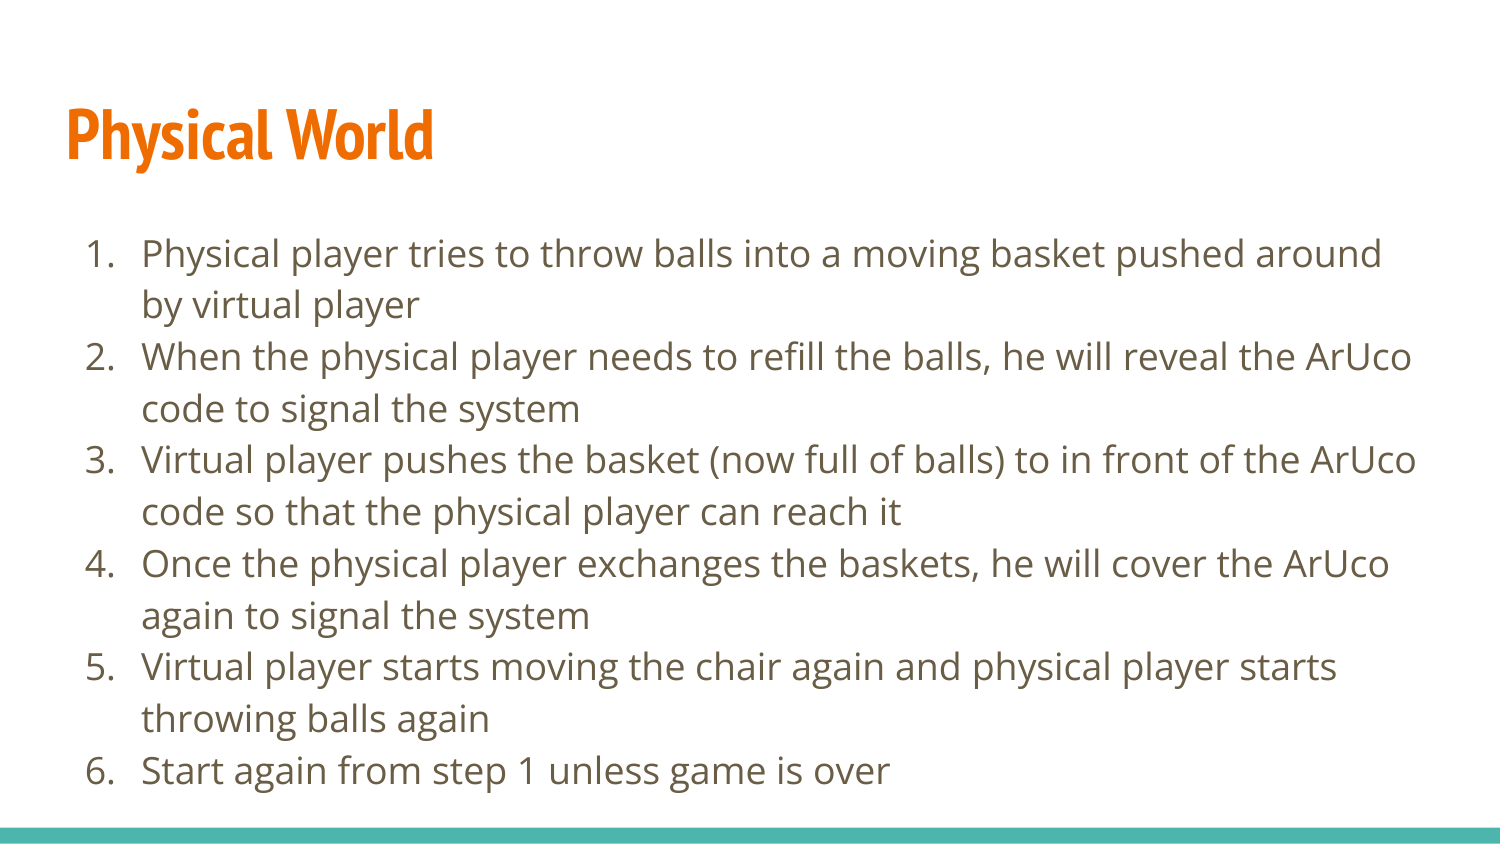

# Physical World
Physical player tries to throw balls into a moving basket pushed around by virtual player
When the physical player needs to refill the balls, he will reveal the ArUco code to signal the system
Virtual player pushes the basket (now full of balls) to in front of the ArUco code so that the physical player can reach it
Once the physical player exchanges the baskets, he will cover the ArUco again to signal the system
Virtual player starts moving the chair again and physical player starts throwing balls again
Start again from step 1 unless game is over